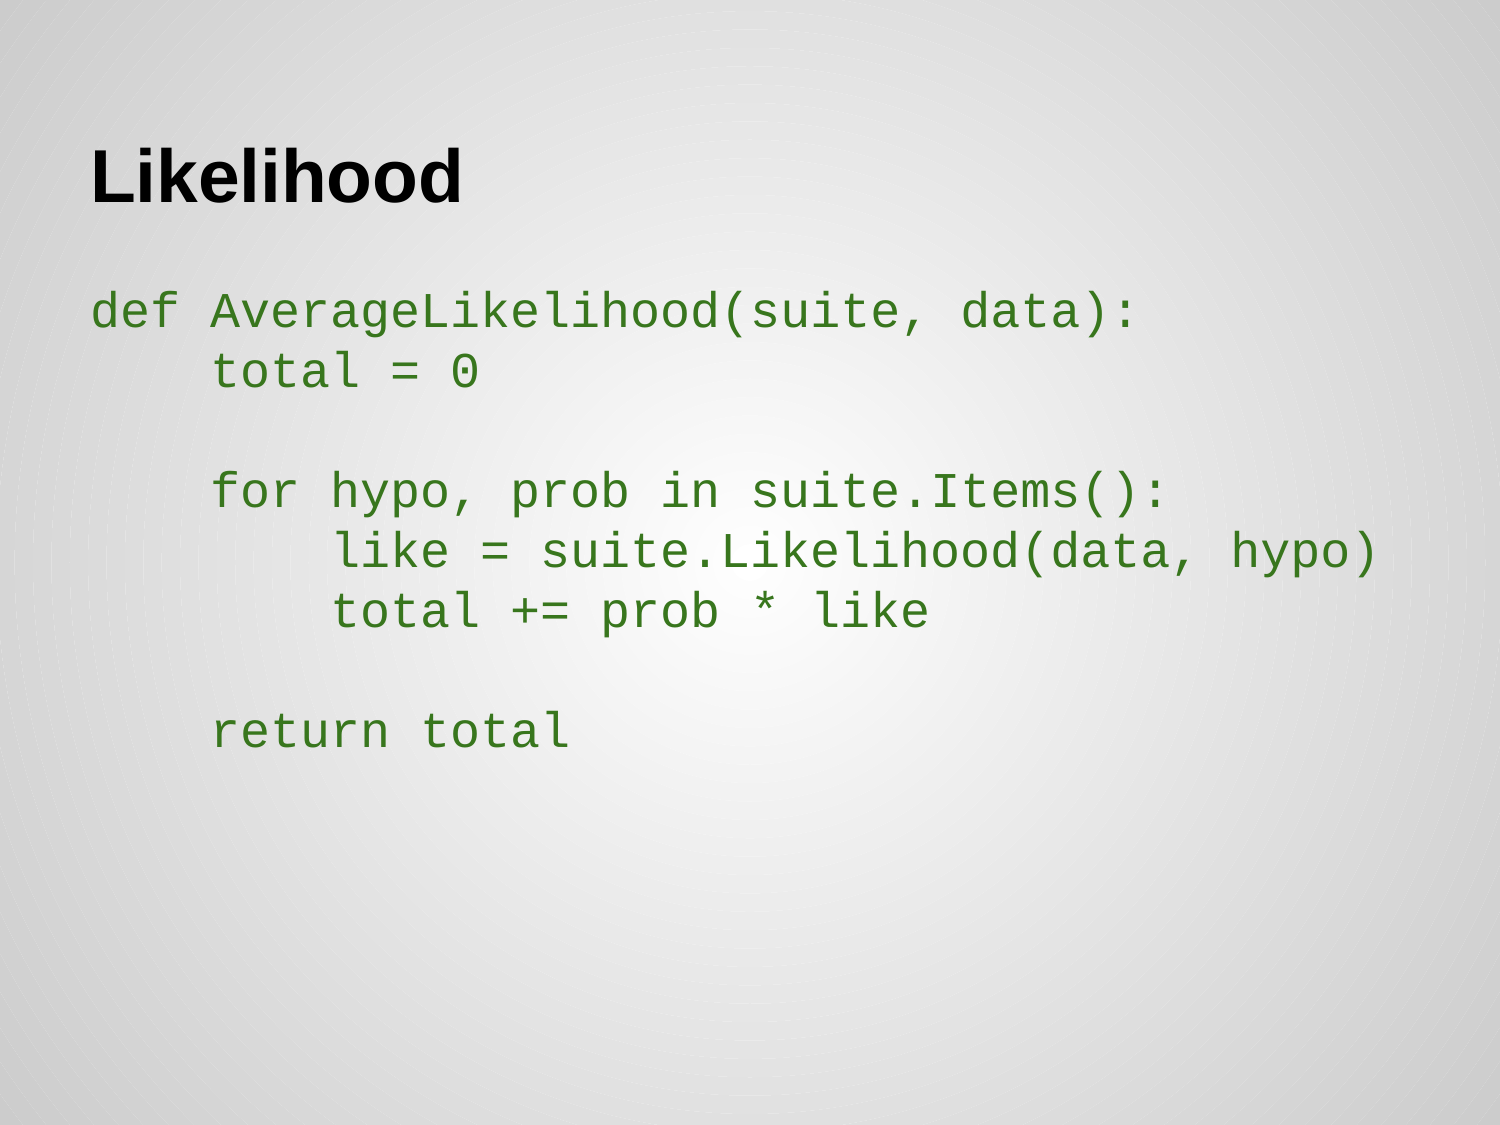

# Likelihood
def AverageLikelihood(suite, data):
    total = 0

    for hypo, prob in suite.Items():
        like = suite.Likelihood(data, hypo)
        total += prob * like

    return total